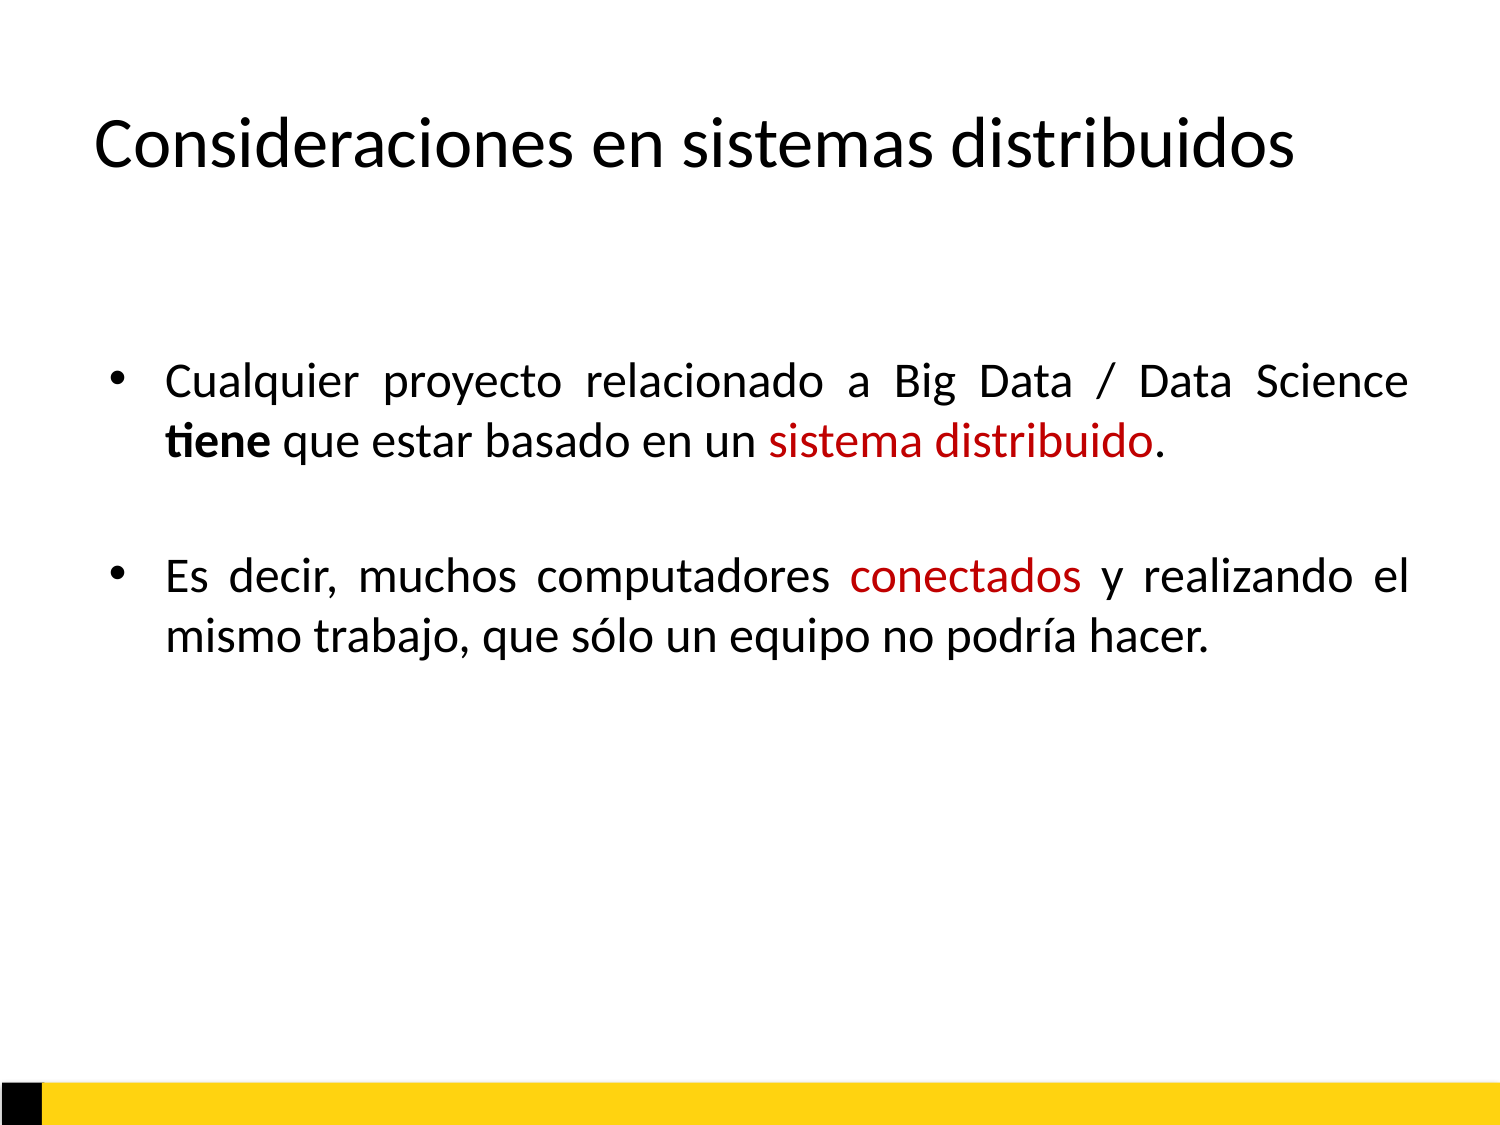

# Consideraciones en sistemas distribuidos

Cualquier proyecto relacionado a Big Data / Data Science tiene que estar basado en un sistema distribuido.

Es decir, muchos computadores conectados y realizando el mismo trabajo, que sólo un equipo no podría hacer.